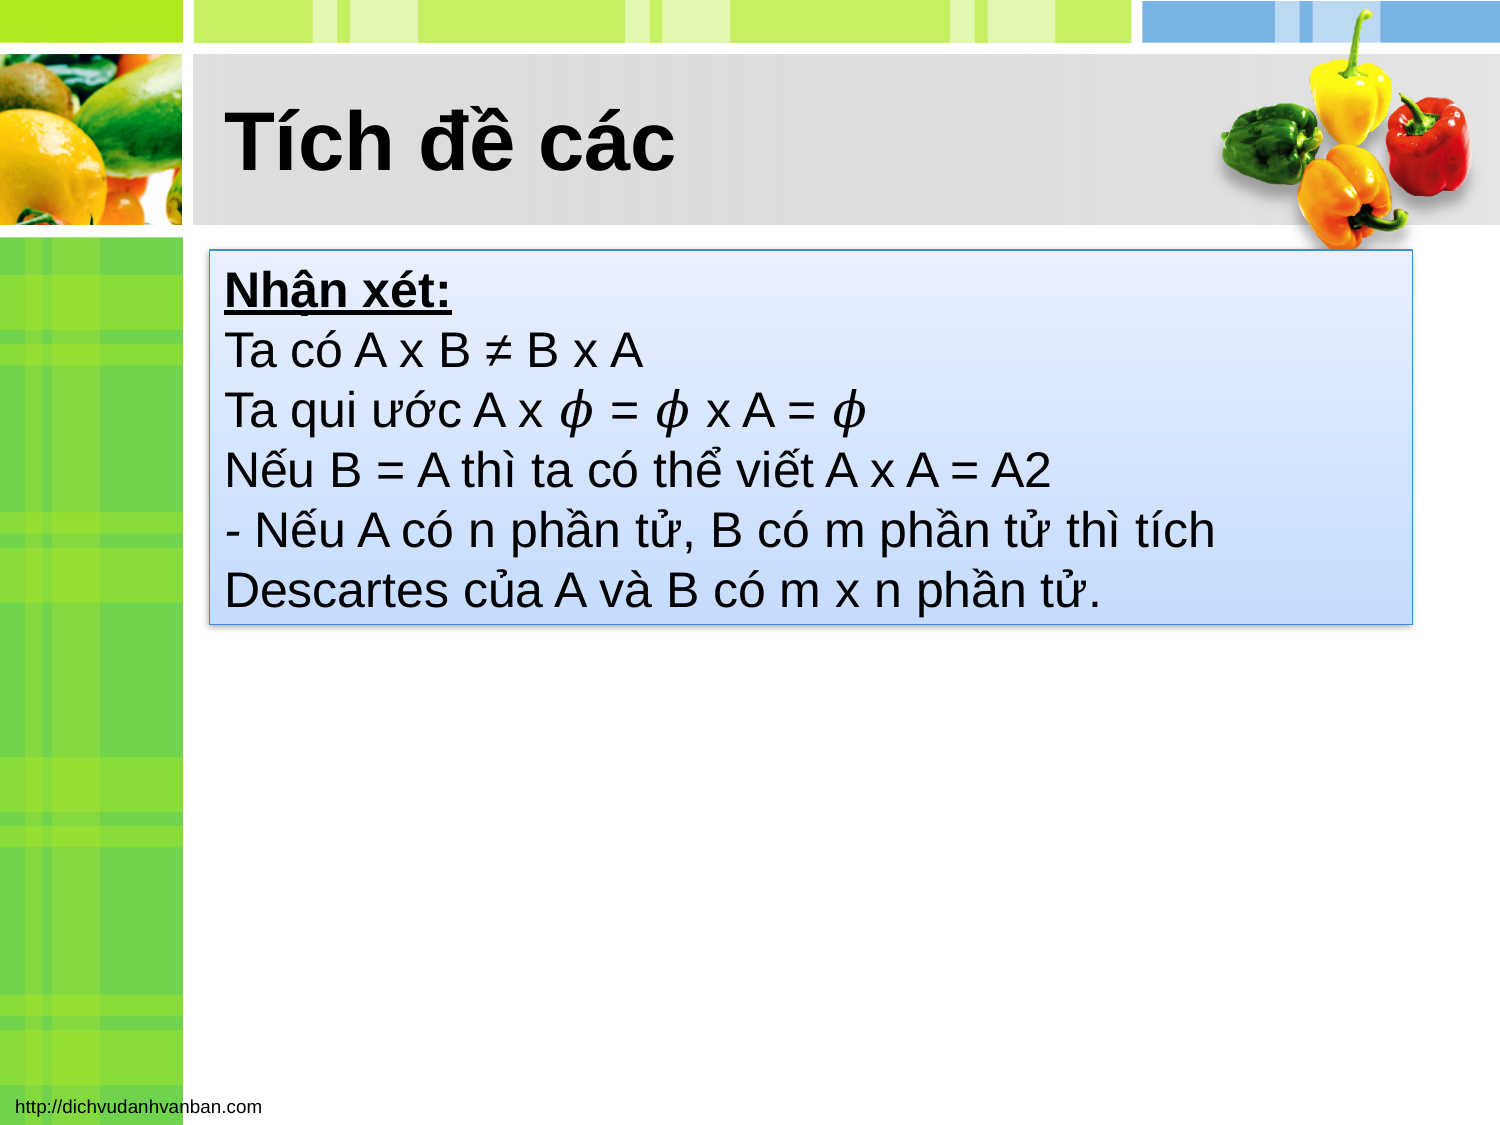

# Tích đề các
Nhận xét:
Ta có A x B ≠ B x A
Ta qui ước A x 𝜙 = 𝜙 x A = 𝜙
Nếu B = A thì ta có thể viết A x A = A2
- Nếu A có n phần tử, B có m phần tử thì tích Descartes của A và B có m x n phần tử.